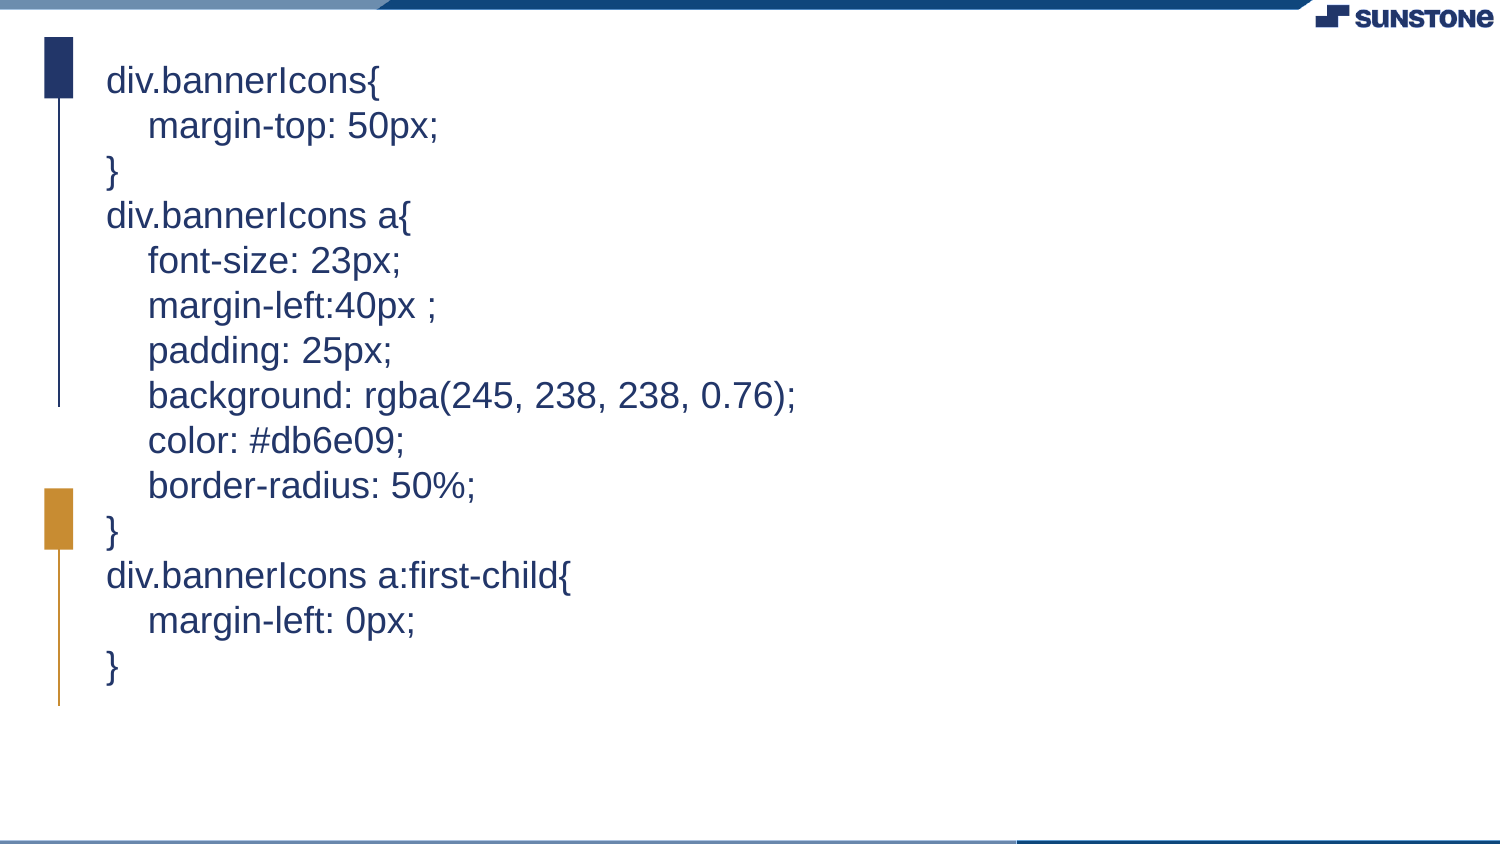

div.bannerIcons{
    margin-top: 50px;
}
div.bannerIcons a{
    font-size: 23px;
    margin-left:40px ;
    padding: 25px;
    background: rgba(245, 238, 238, 0.76);
    color: #db6e09;
    border-radius: 50%;
}
div.bannerIcons a:first-child{
    margin-left: 0px;
}